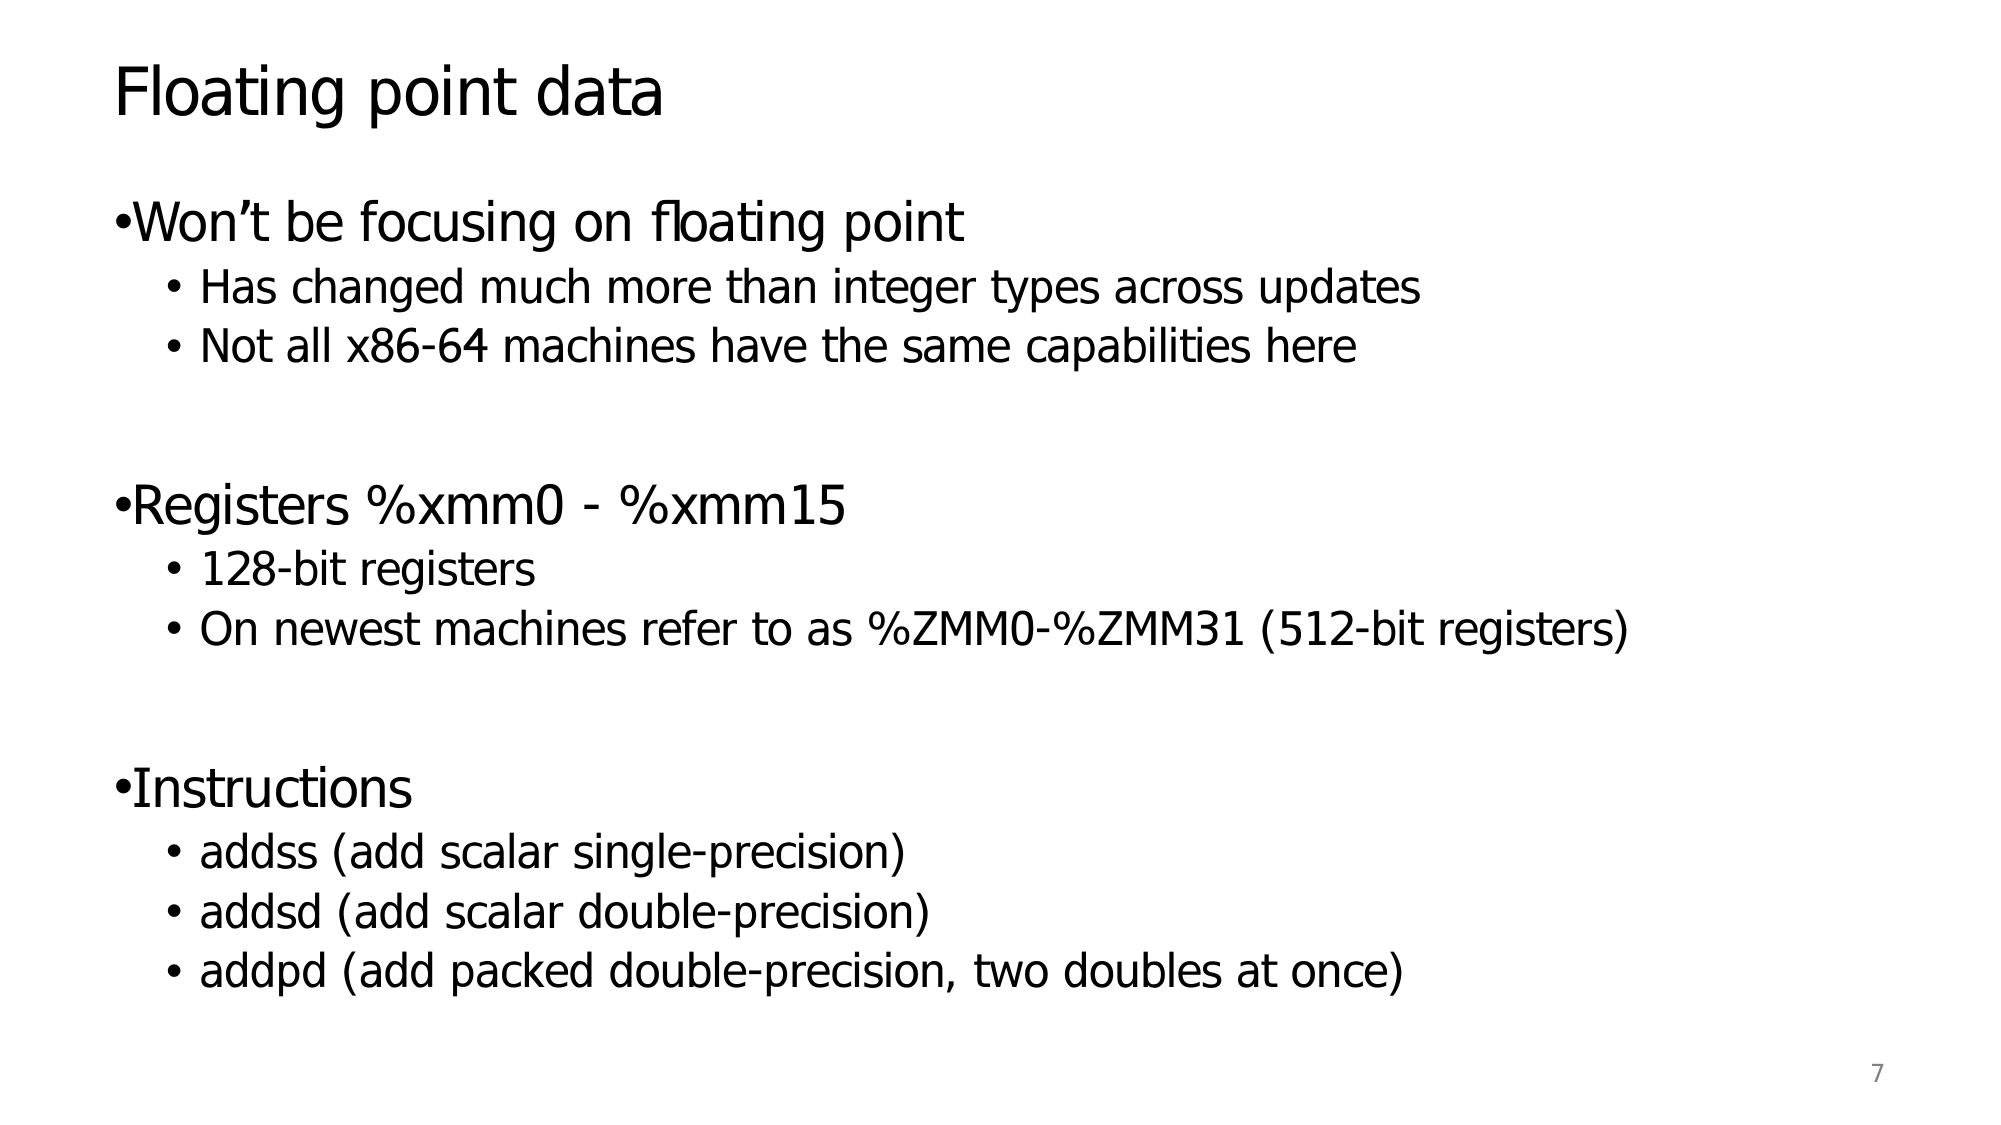

# Floating point data
Won’t be focusing on floating point
Has changed much more than integer types across updates
Not all x86-64 machines have the same capabilities here

Registers %xmm0 - %xmm15
128-bit registers
On newest machines refer to as %ZMM0-%ZMM31 (512-bit registers)

Instructions
addss (add scalar single-precision)
addsd (add scalar double-precision)
addpd (add packed double-precision, two doubles at once)

7